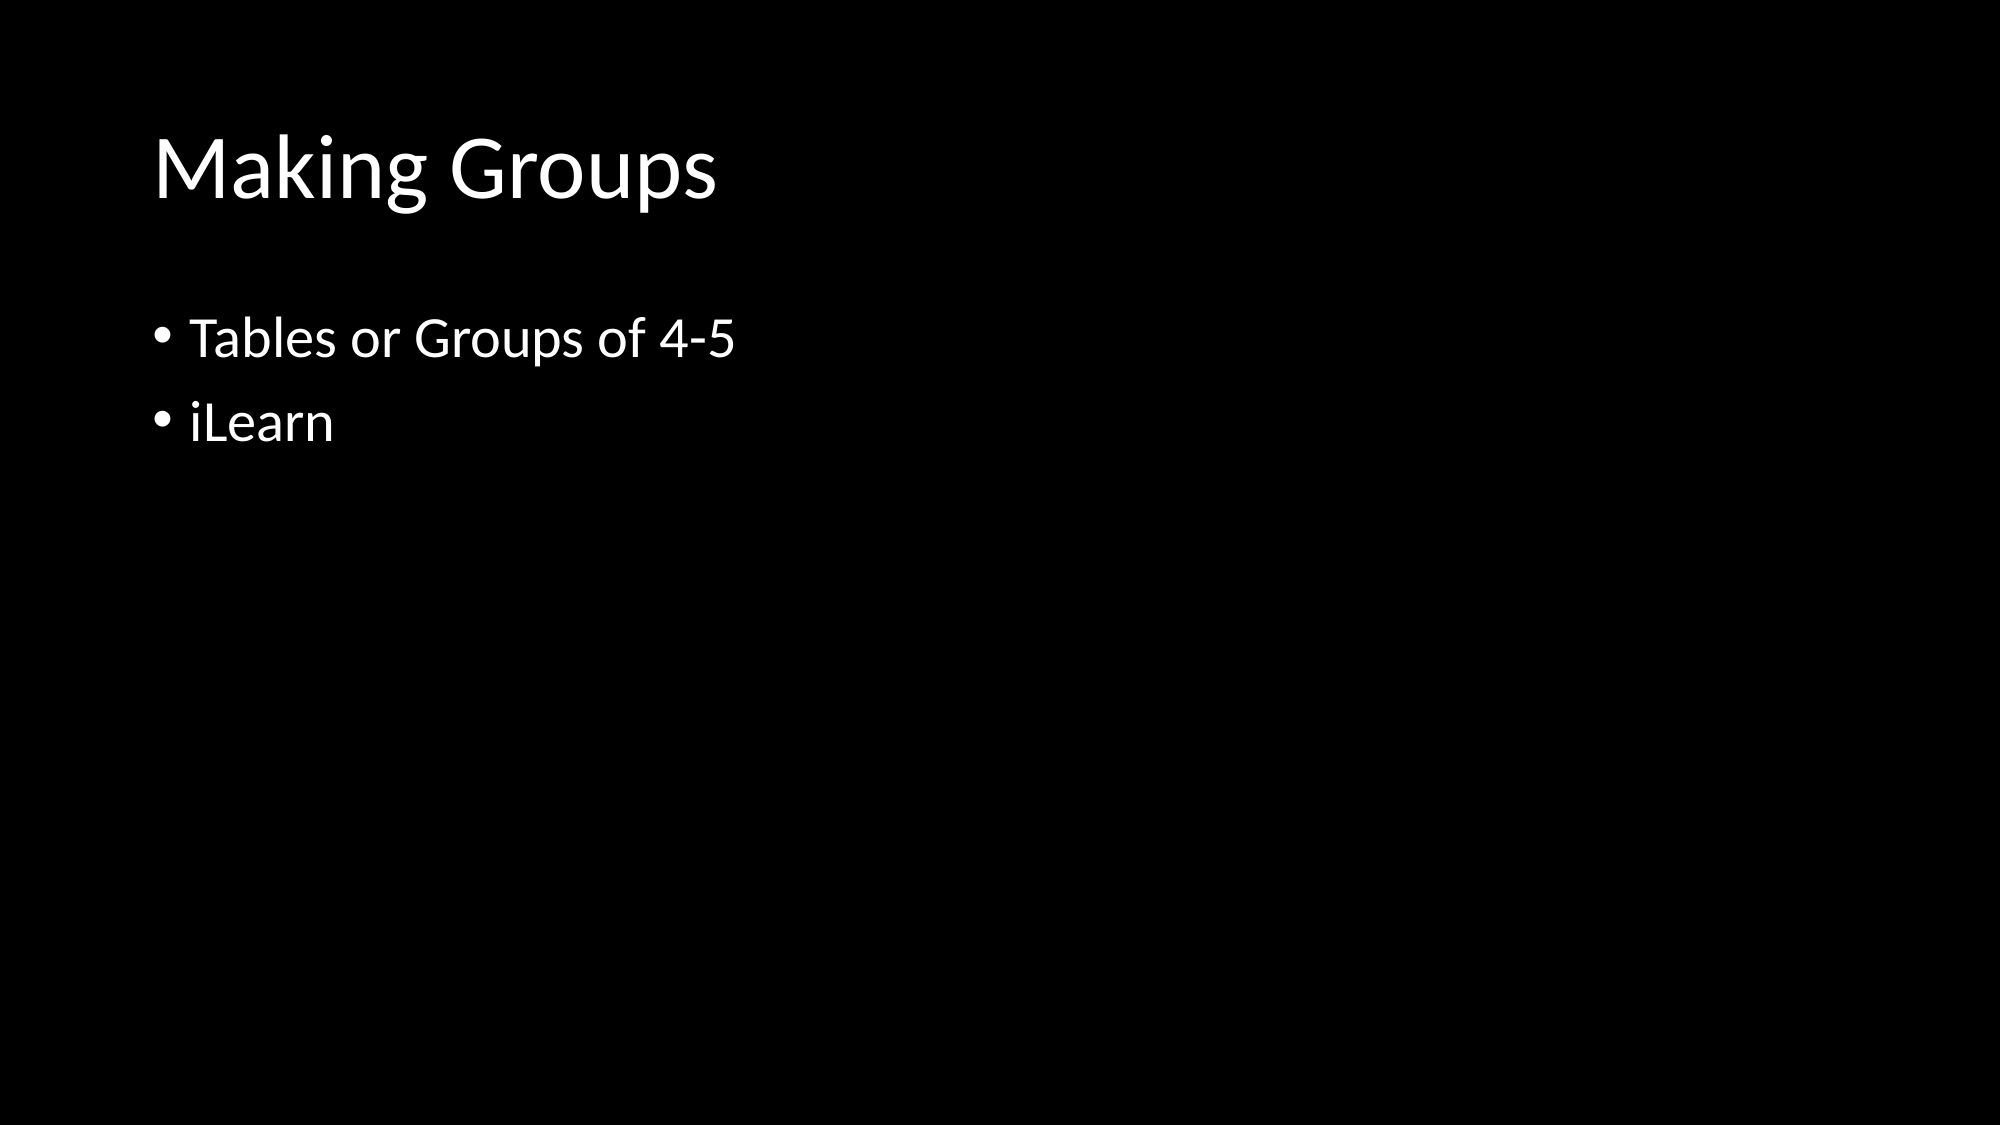

# Making Groups
Tables or Groups of 4-5
iLearn